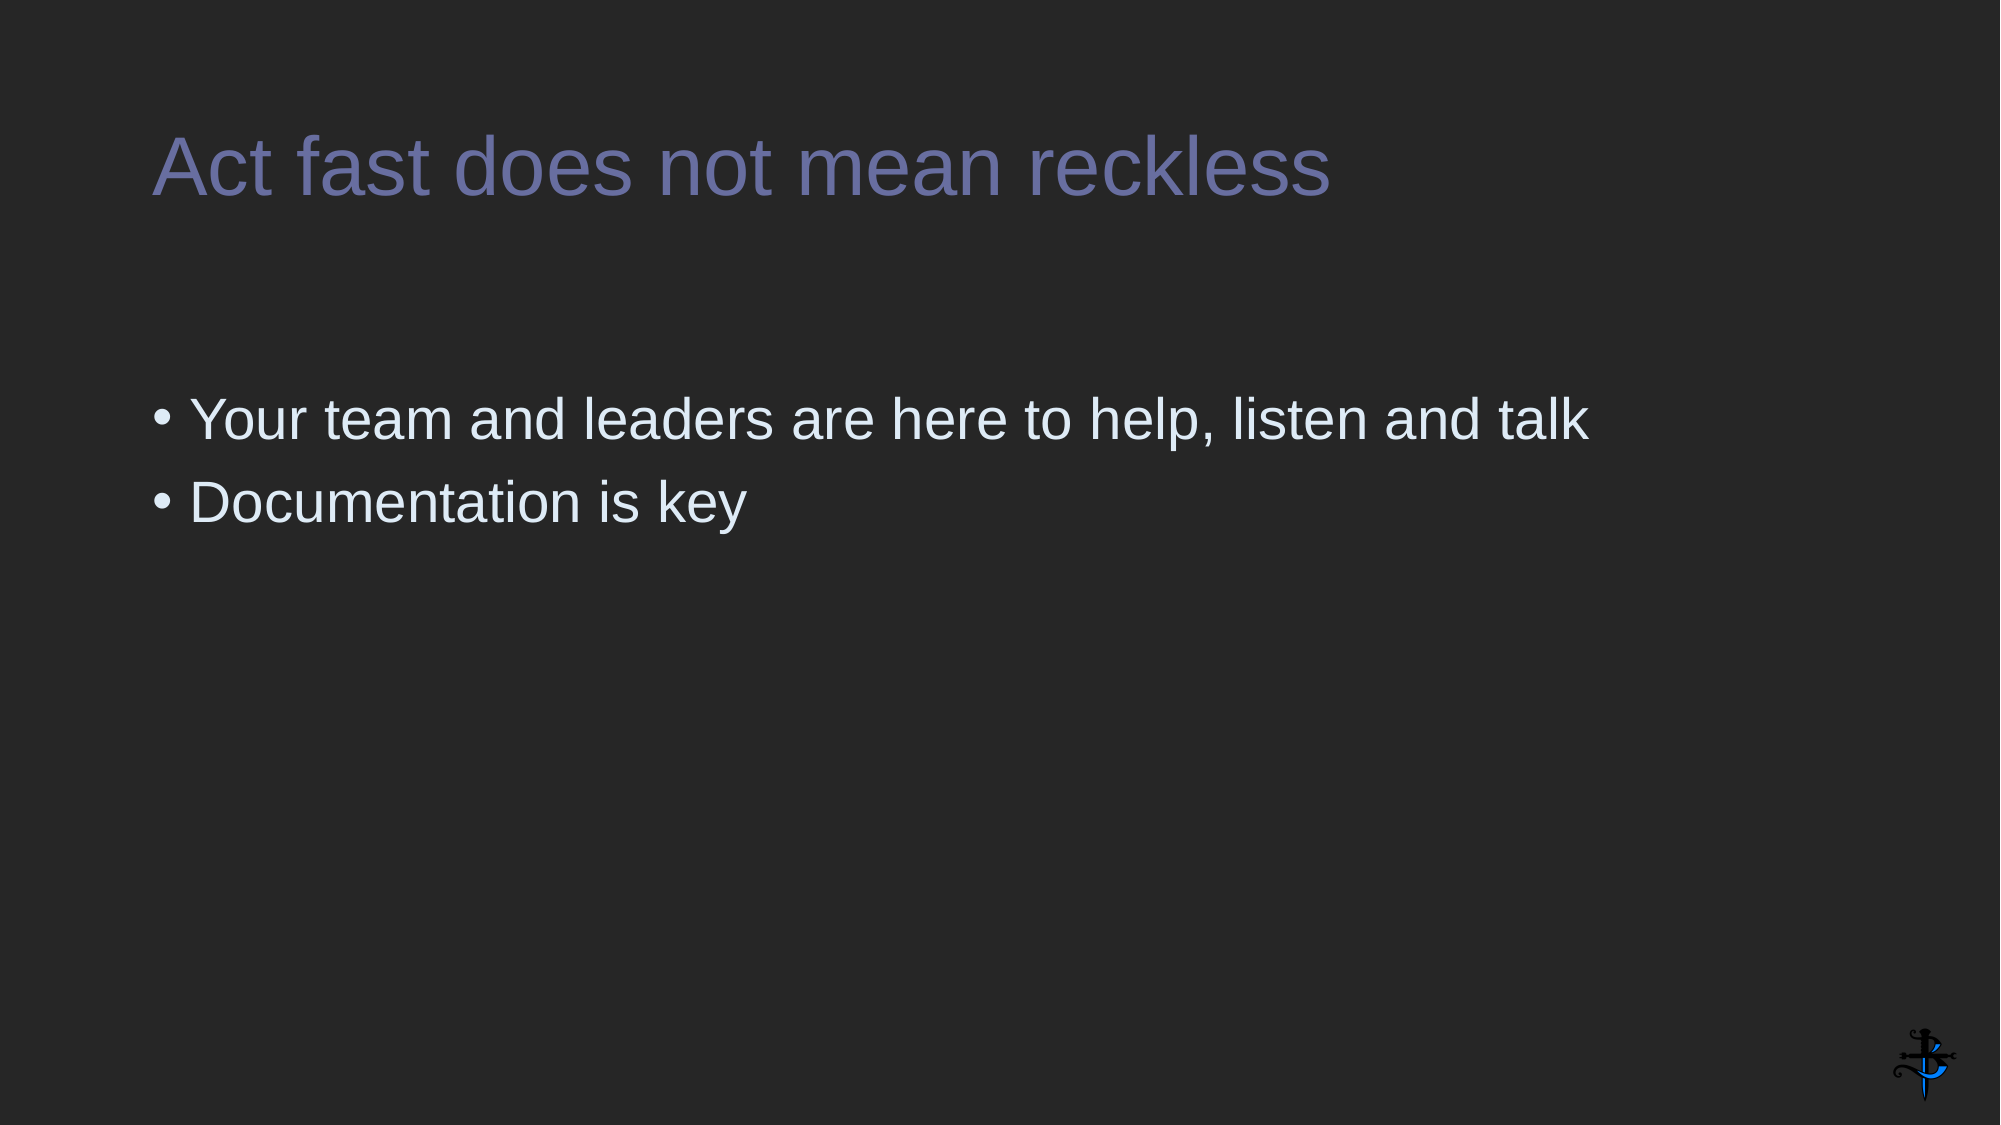

# Act fast does not mean reckless
Your team and leaders are here to help, listen and talk
Documentation is key